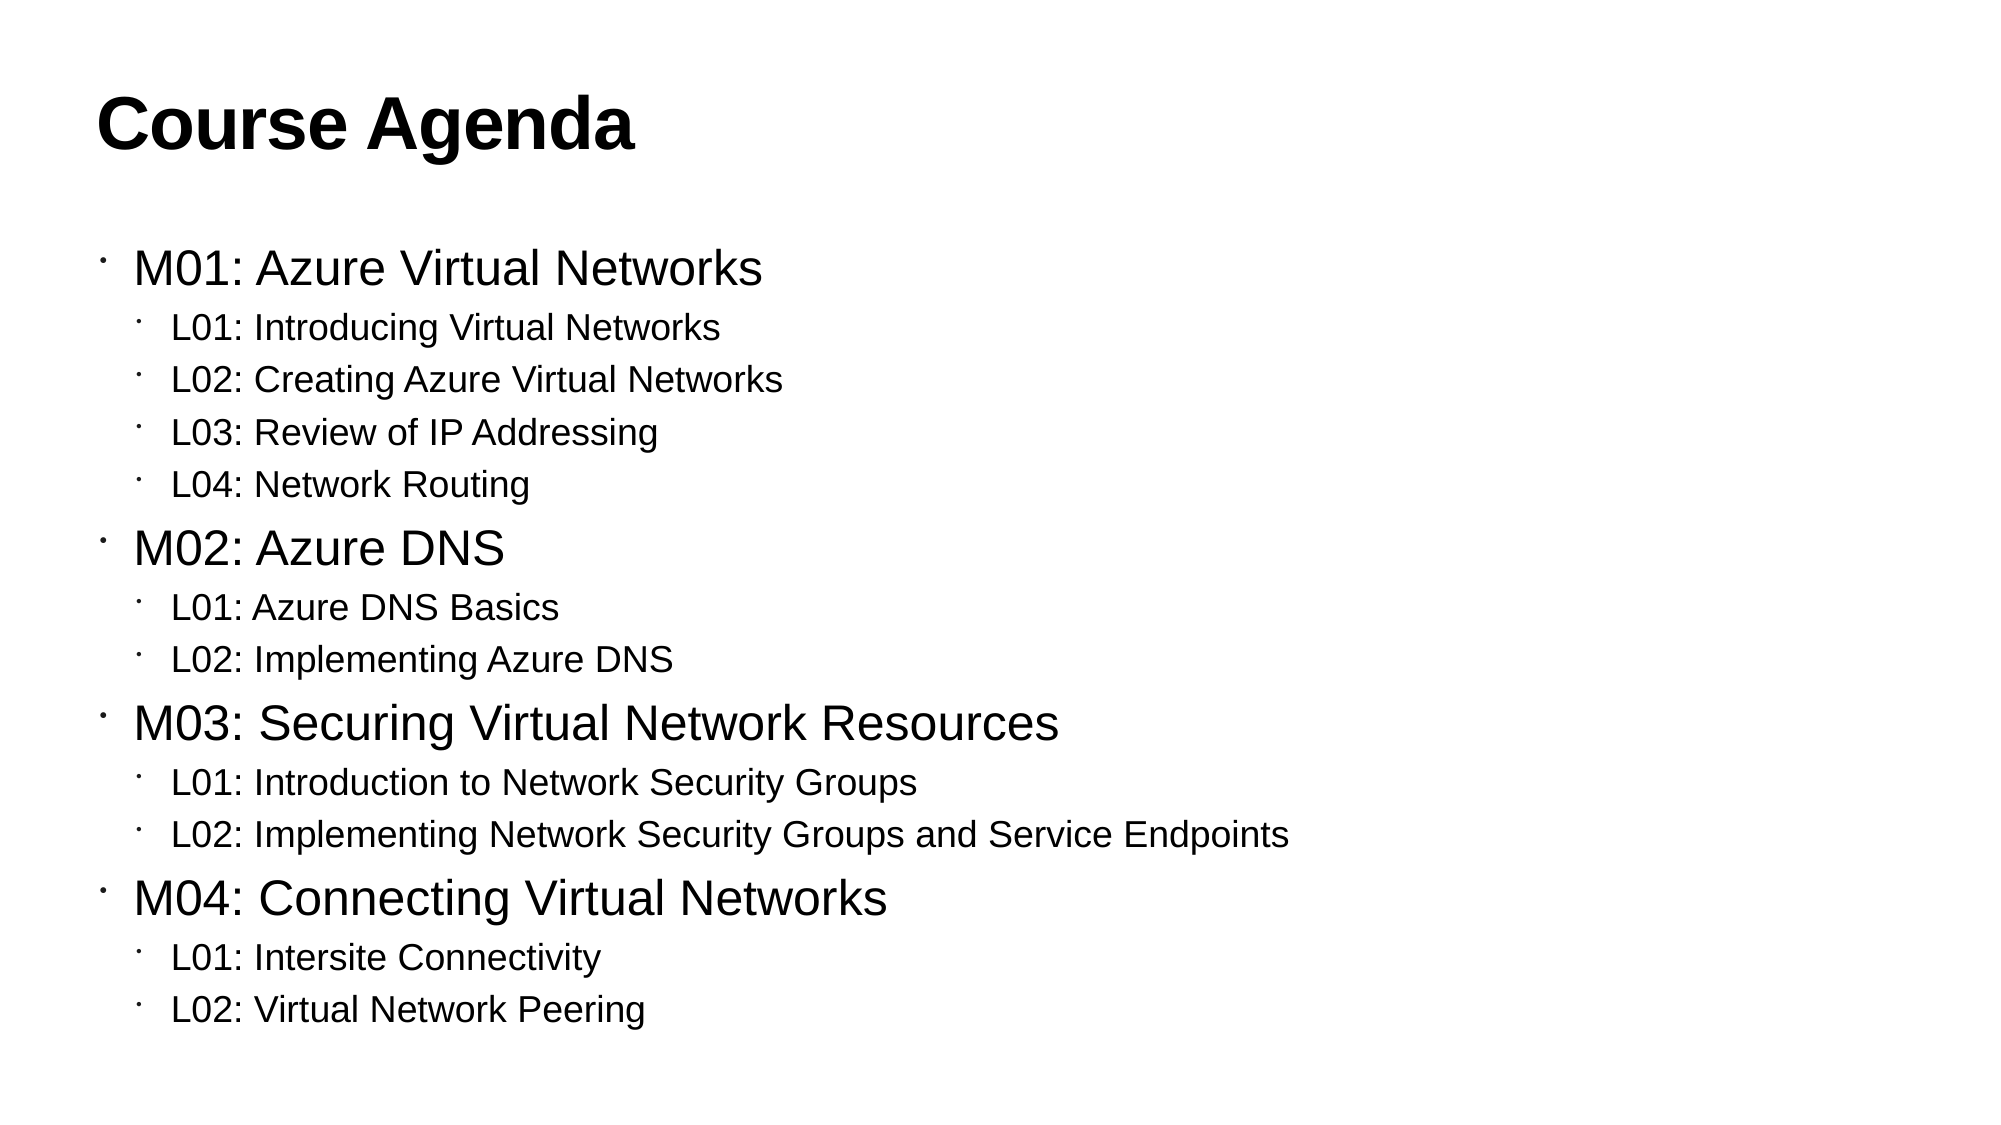

# Course Agenda
M01: Azure Virtual Networks
L01: Introducing Virtual Networks
L02: Creating Azure Virtual Networks
L03: Review of IP Addressing
L04: Network Routing
M02: Azure DNS
L01: Azure DNS Basics
L02: Implementing Azure DNS
M03: Securing Virtual Network Resources
L01: Introduction to Network Security Groups
L02: Implementing Network Security Groups and Service Endpoints
M04: Connecting Virtual Networks
L01: Intersite Connectivity
L02: Virtual Network Peering